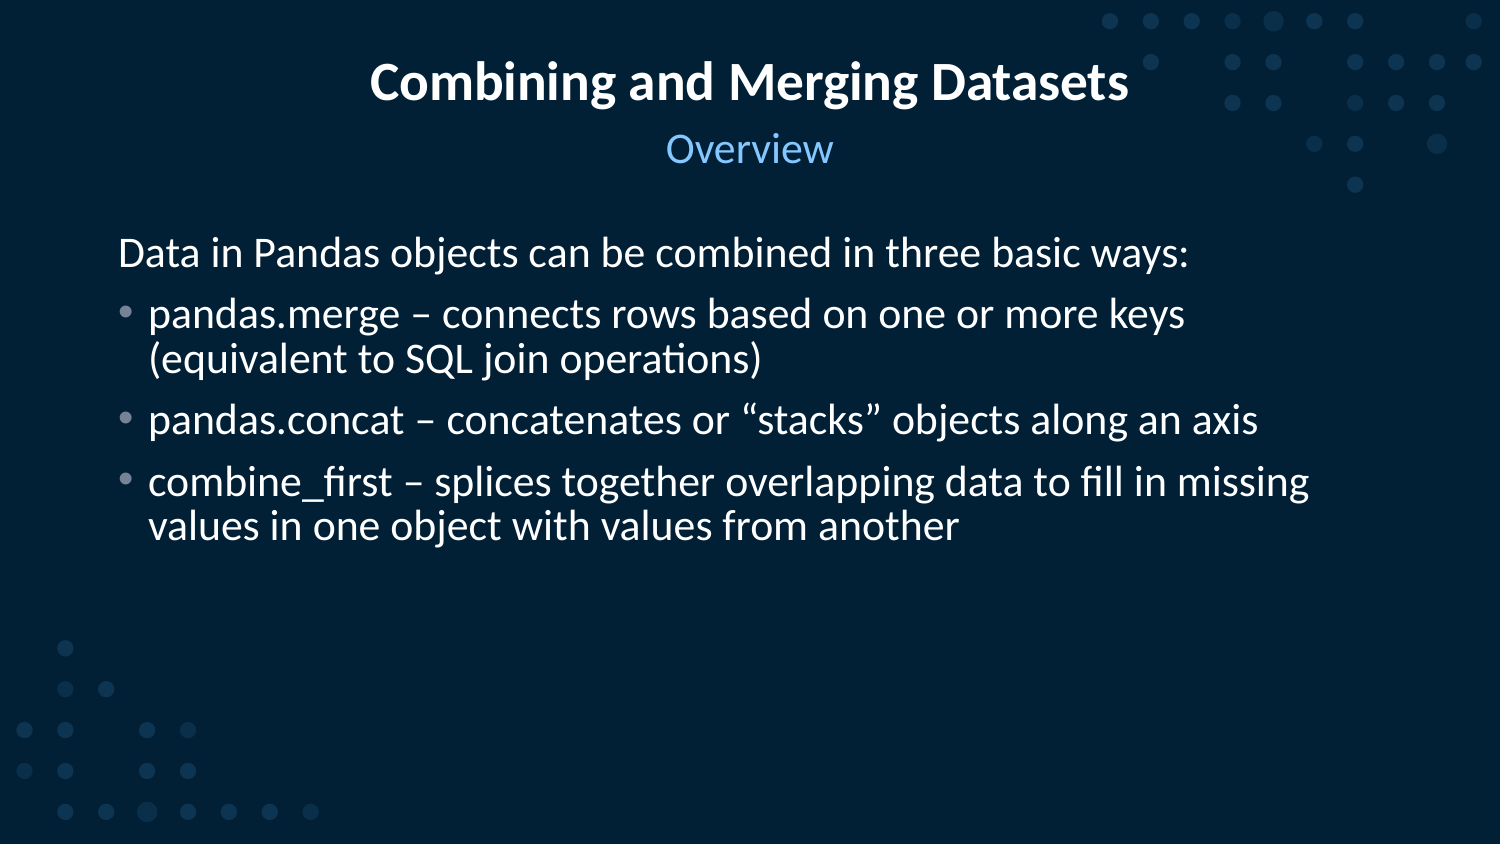

# Combining and Merging Datasets
Overview
Data in Pandas objects can be combined in three basic ways:
pandas.merge – connects rows based on one or more keys (equivalent to SQL join operations)
pandas.concat – concatenates or “stacks” objects along an axis
combine_first – splices together overlapping data to fill in missing values in one object with values from another